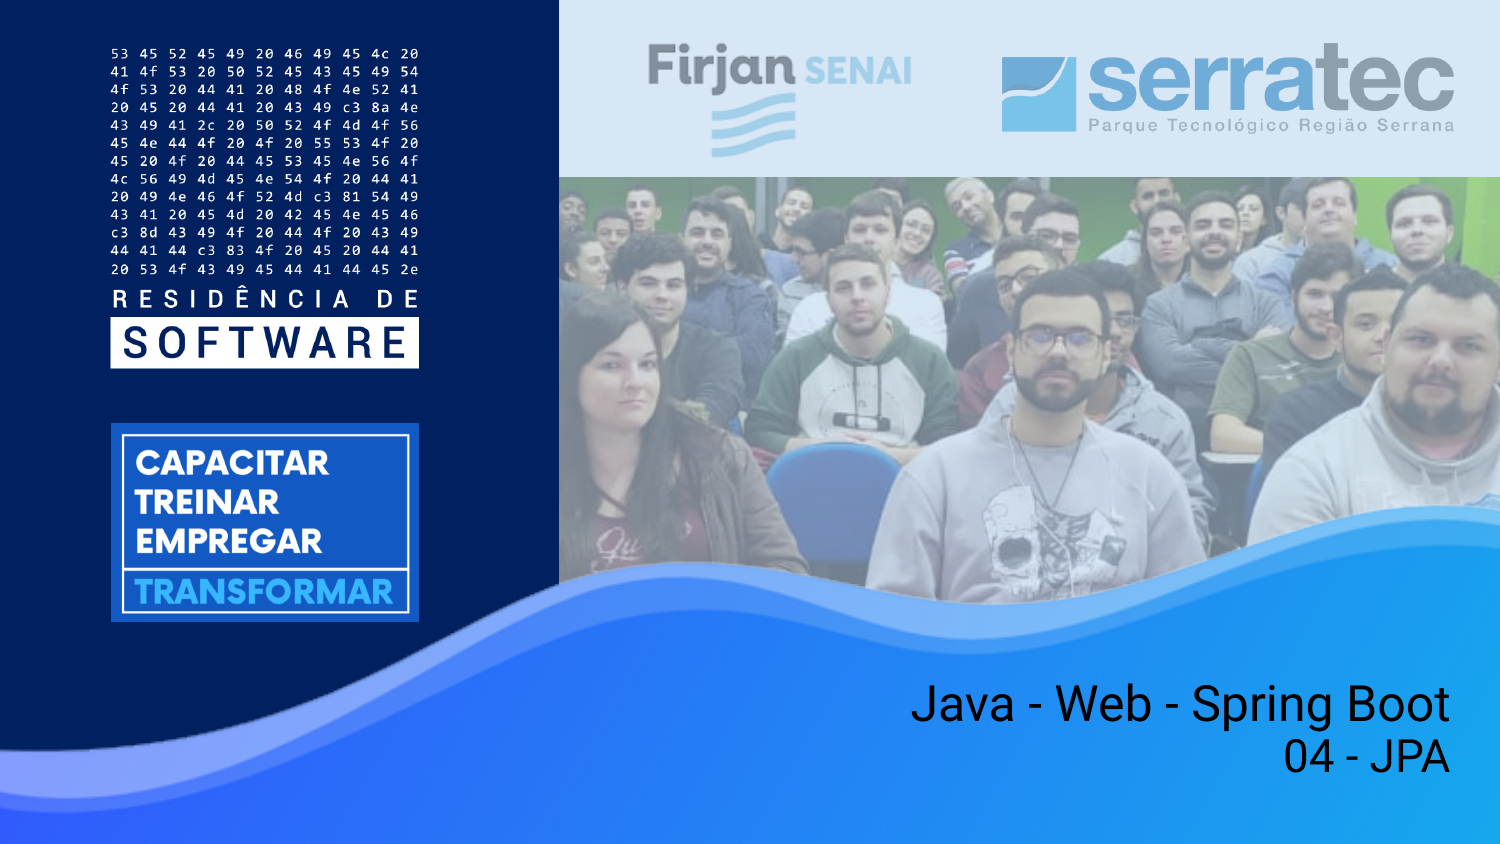

# Java - Web - Spring Boot

04 - JPA